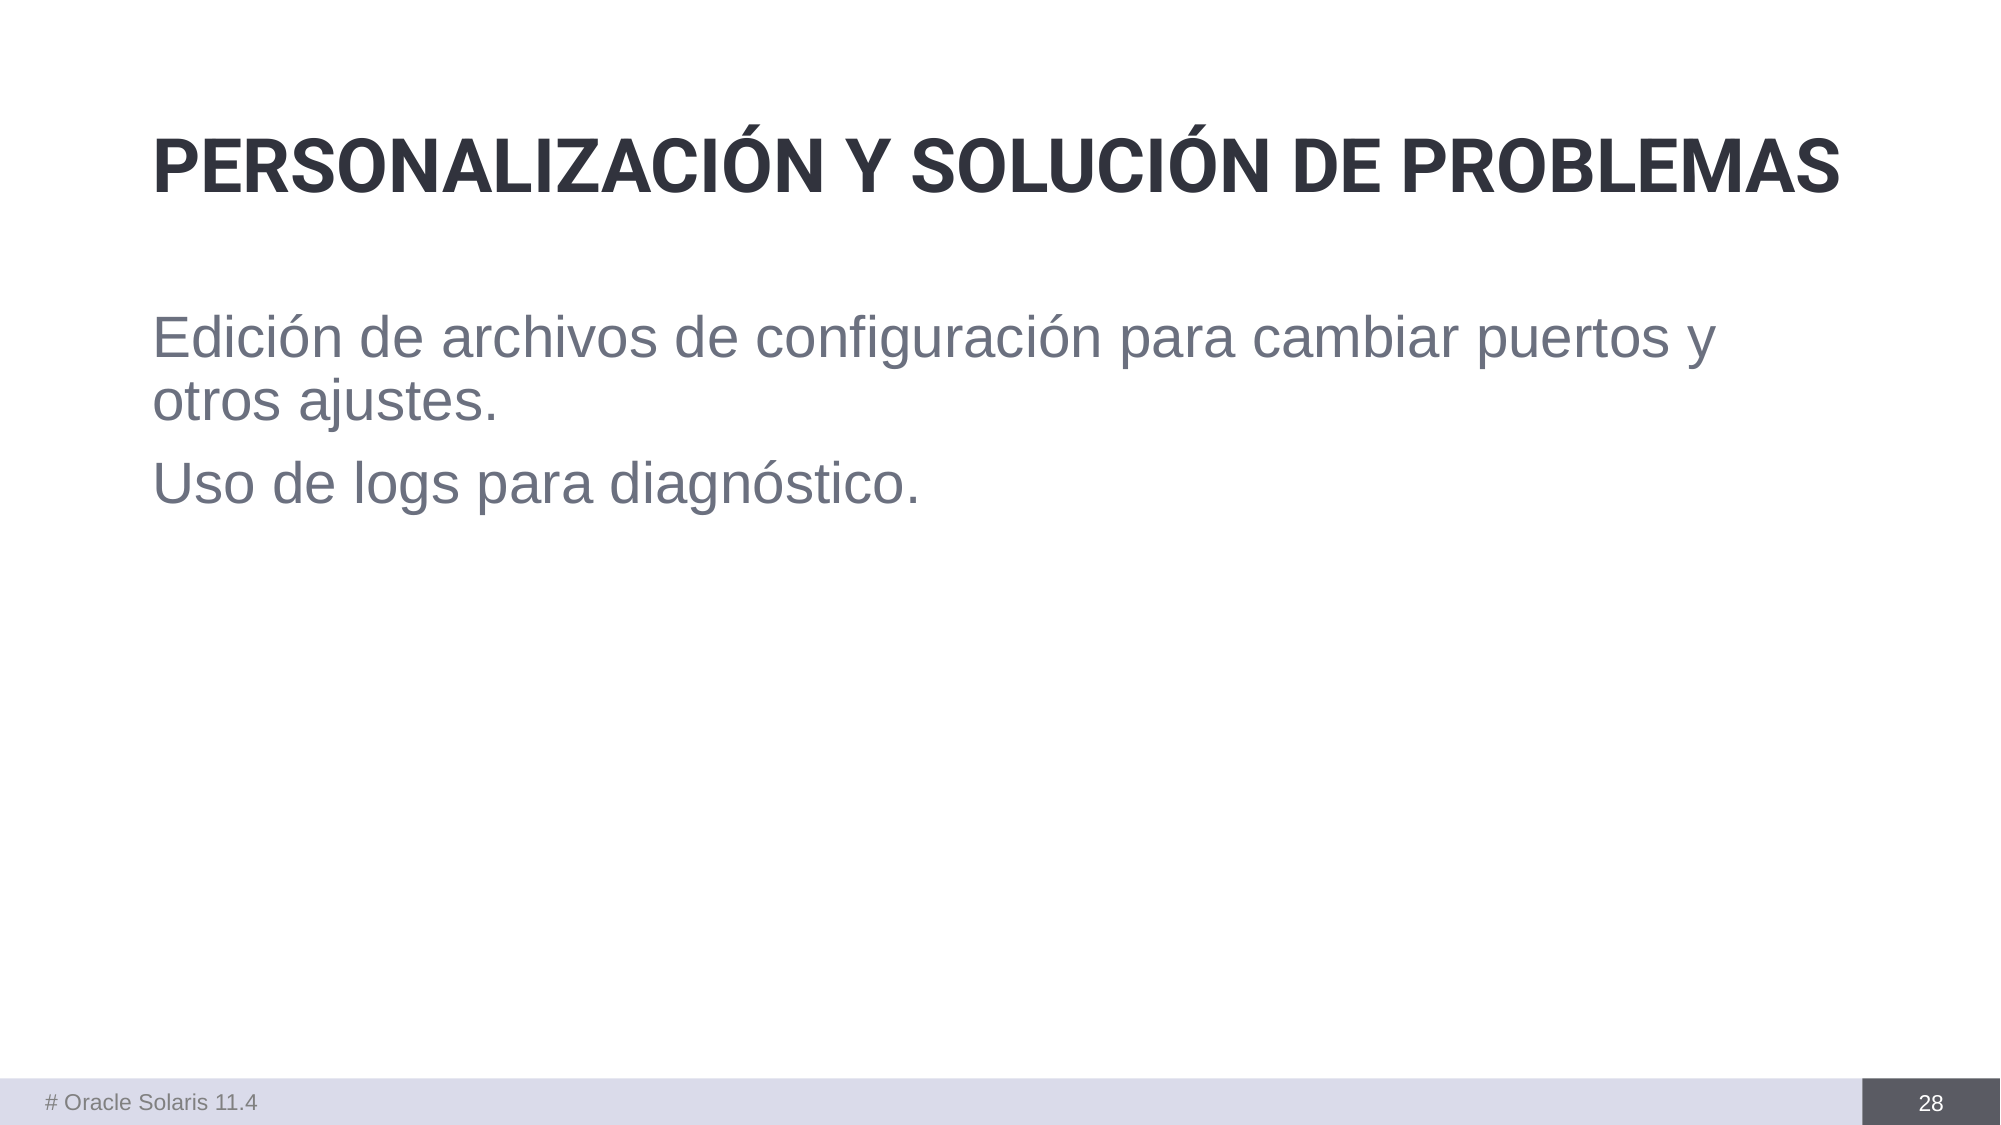

# PERSONALIZACIÓN Y SOLUCIÓN DE PROBLEMAS
Edición de archivos de configuración para cambiar puertos y otros ajustes.
Uso de logs para diagnóstico.
# Oracle Solaris 11.4
28